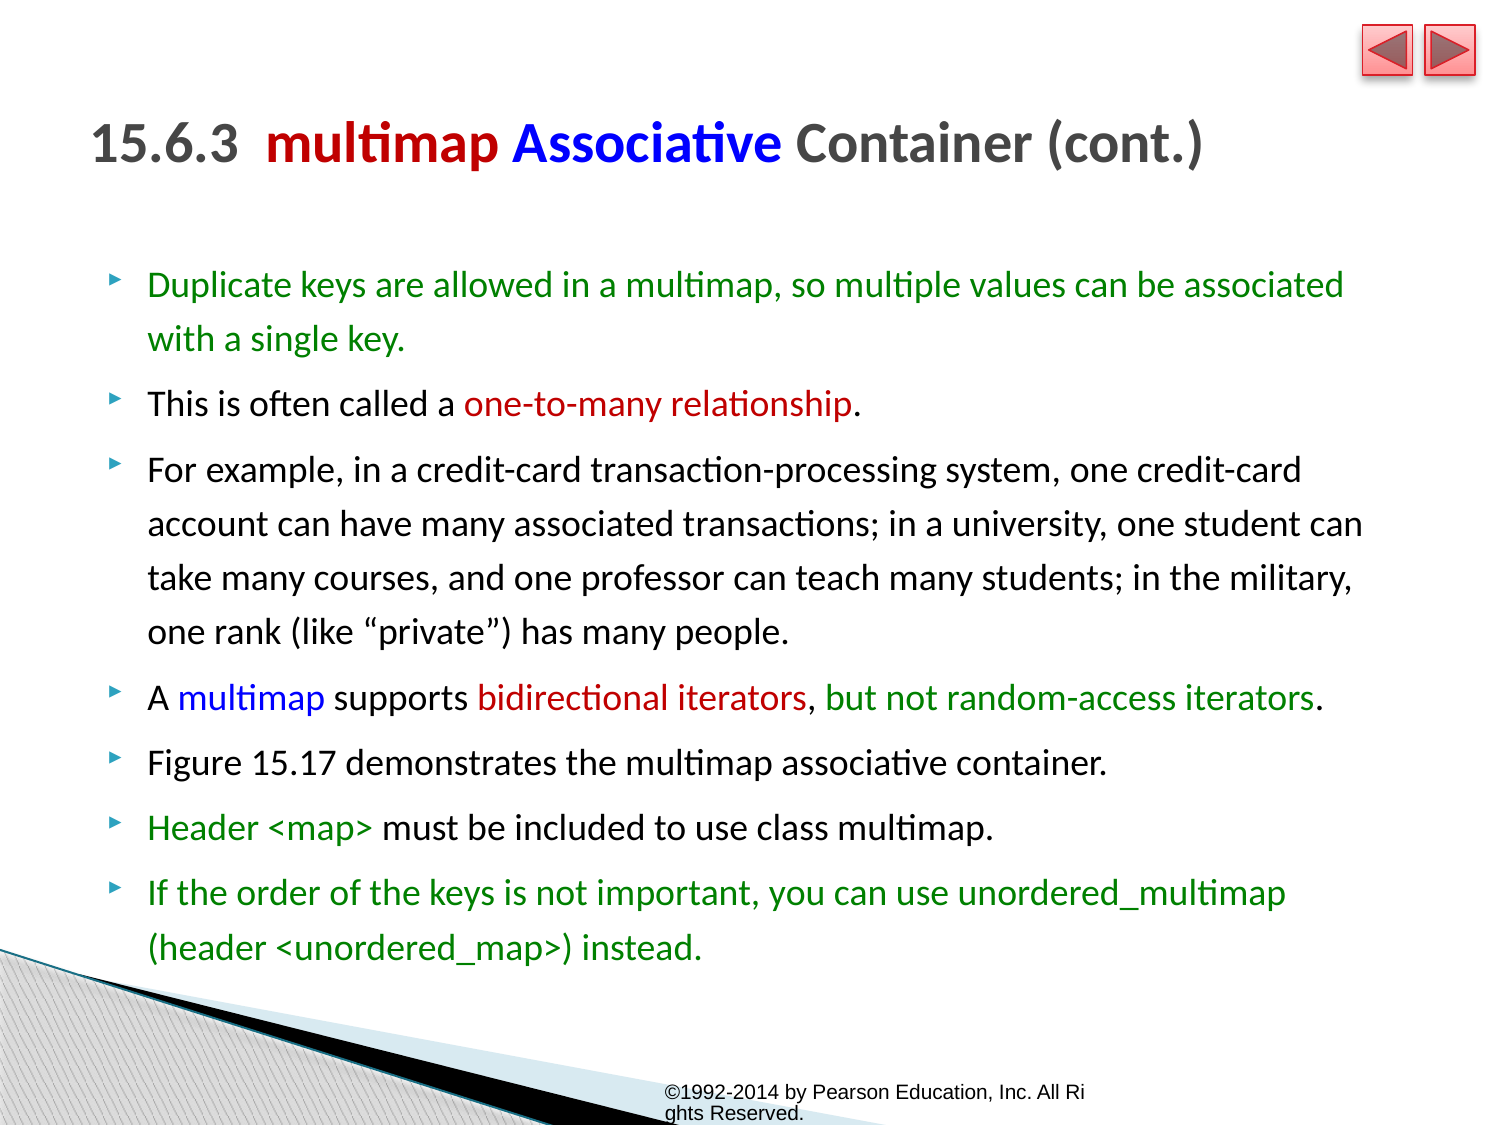

# 15.6.3  multimap Associative Container (cont.)
Duplicate keys are allowed in a multimap, so multiple values can be associated with a single key.
This is often called a one-to-many relationship.
For example, in a credit-card transaction-processing system, one credit-card account can have many associated transactions; in a university, one student can take many courses, and one professor can teach many students; in the military, one rank (like “private”) has many people.
A multimap supports bidirectional iterators, but not random-access iterators.
Figure 15.17 demonstrates the multimap associative container.
Header <map> must be included to use class multimap.
If the order of the keys is not important, you can use unordered_multimap (header <unordered_map>) instead.
©1992-2014 by Pearson Education, Inc. All Rights Reserved.